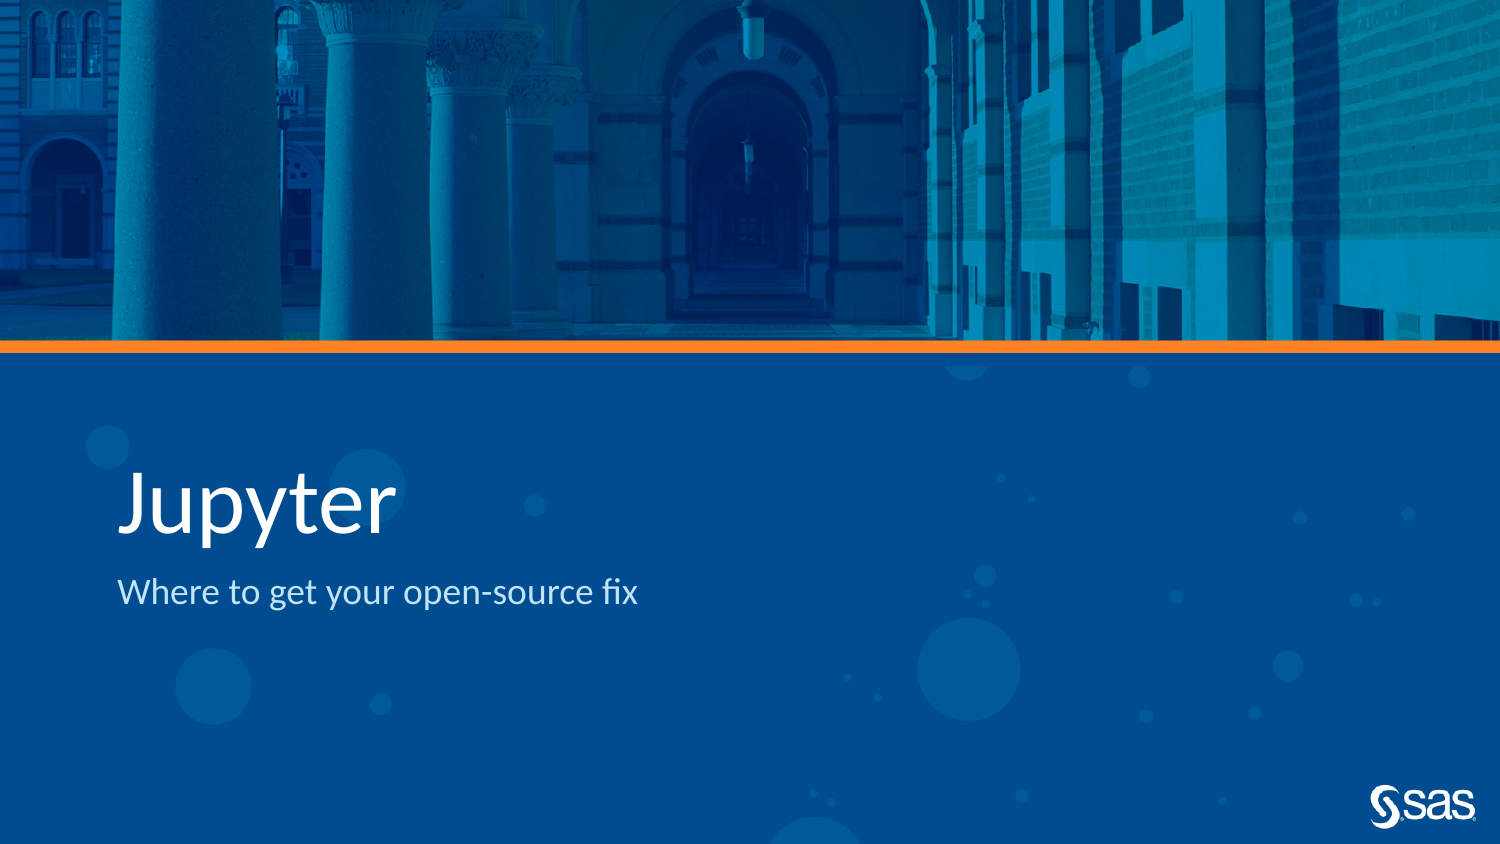

# Jupyter
Where to get your open-source fix